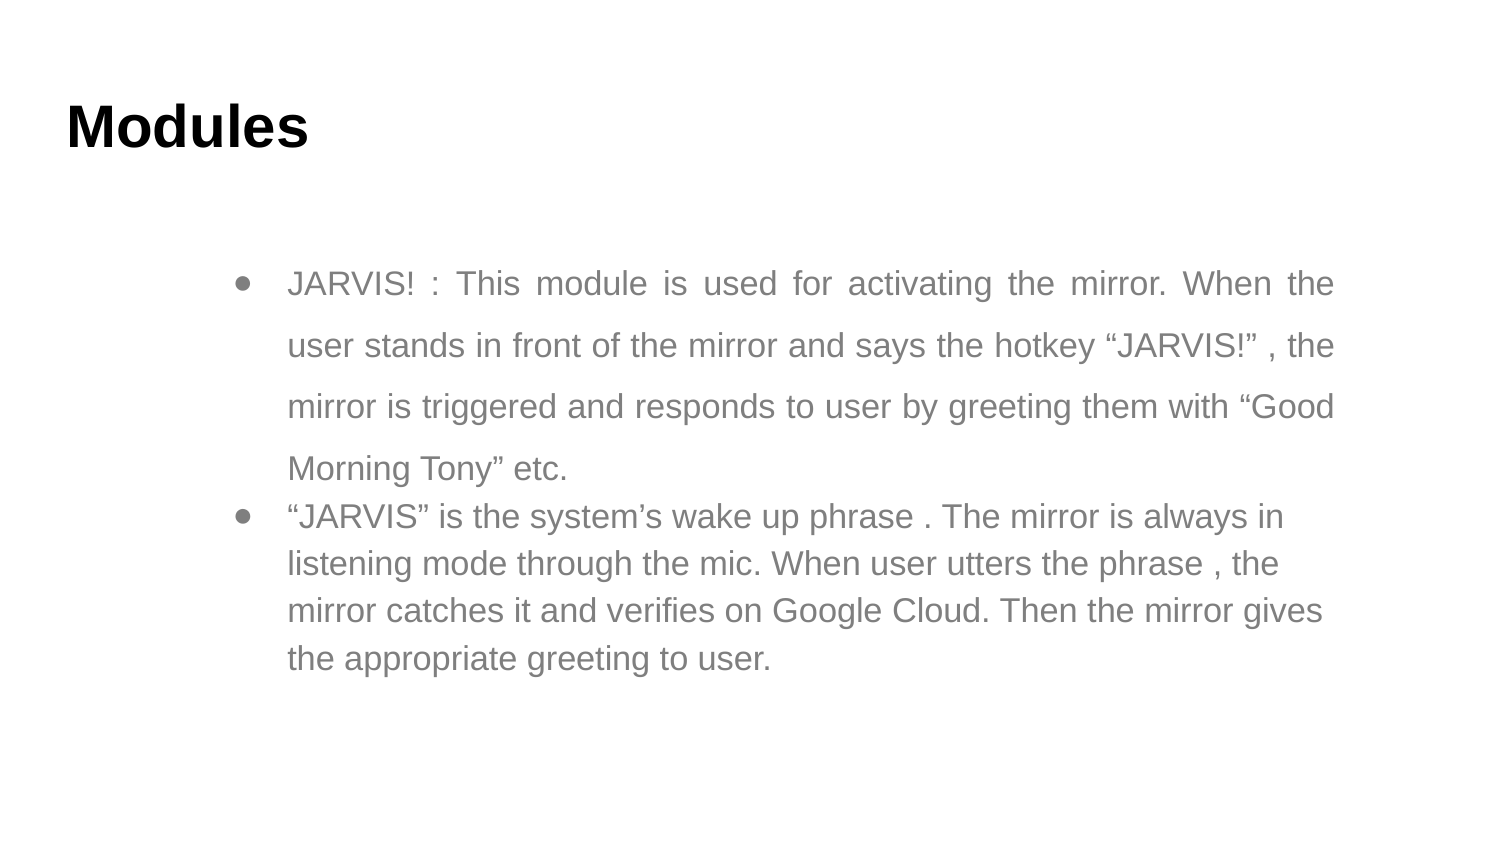

# Modules
JARVIS! : This module is used for activating the mirror. When the user stands in front of the mirror and says the hotkey “JARVIS!” , the mirror is triggered and responds to user by greeting them with “Good Morning Tony” etc.
“JARVIS” is the system’s wake up phrase . The mirror is always in listening mode through the mic. When user utters the phrase , the mirror catches it and verifies on Google Cloud. Then the mirror gives the appropriate greeting to user.